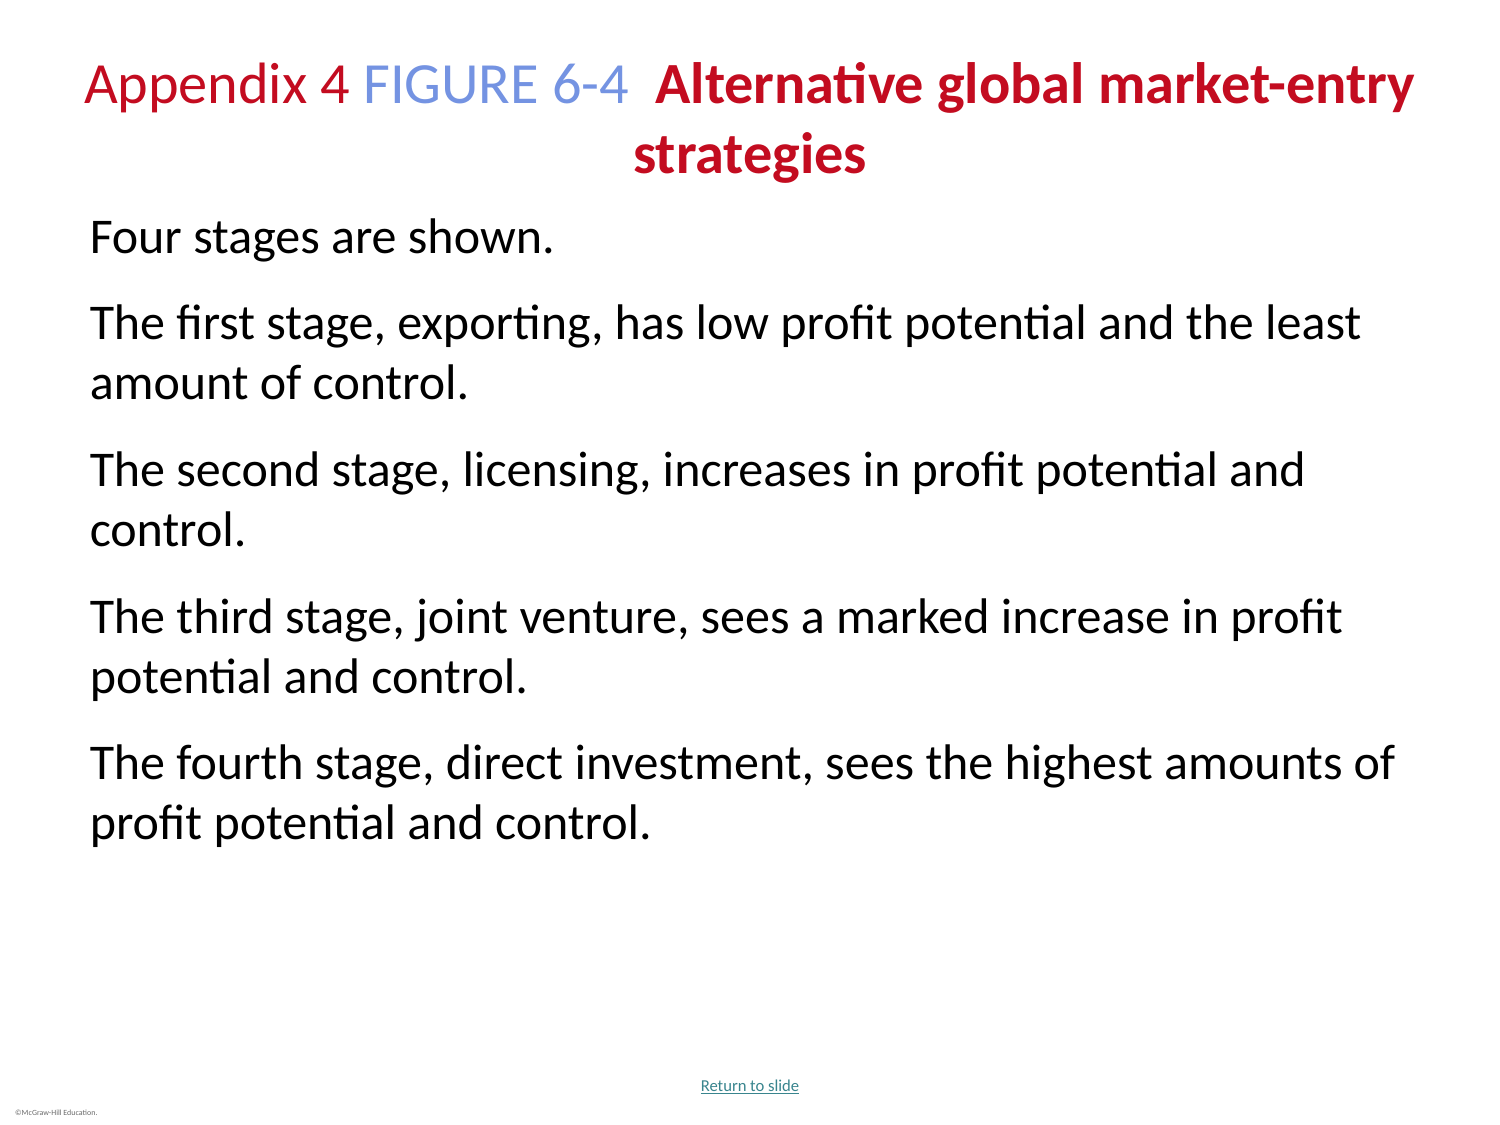

# Appendix 4 FIGURE 6-4  Alternative global market-entry strategies
Four stages are shown.
The first stage, exporting, has low profit potential and the least amount of control.
The second stage, licensing, increases in profit potential and control.
The third stage, joint venture, sees a marked increase in profit potential and control.
The fourth stage, direct investment, sees the highest amounts of profit potential and control.
Return to slide